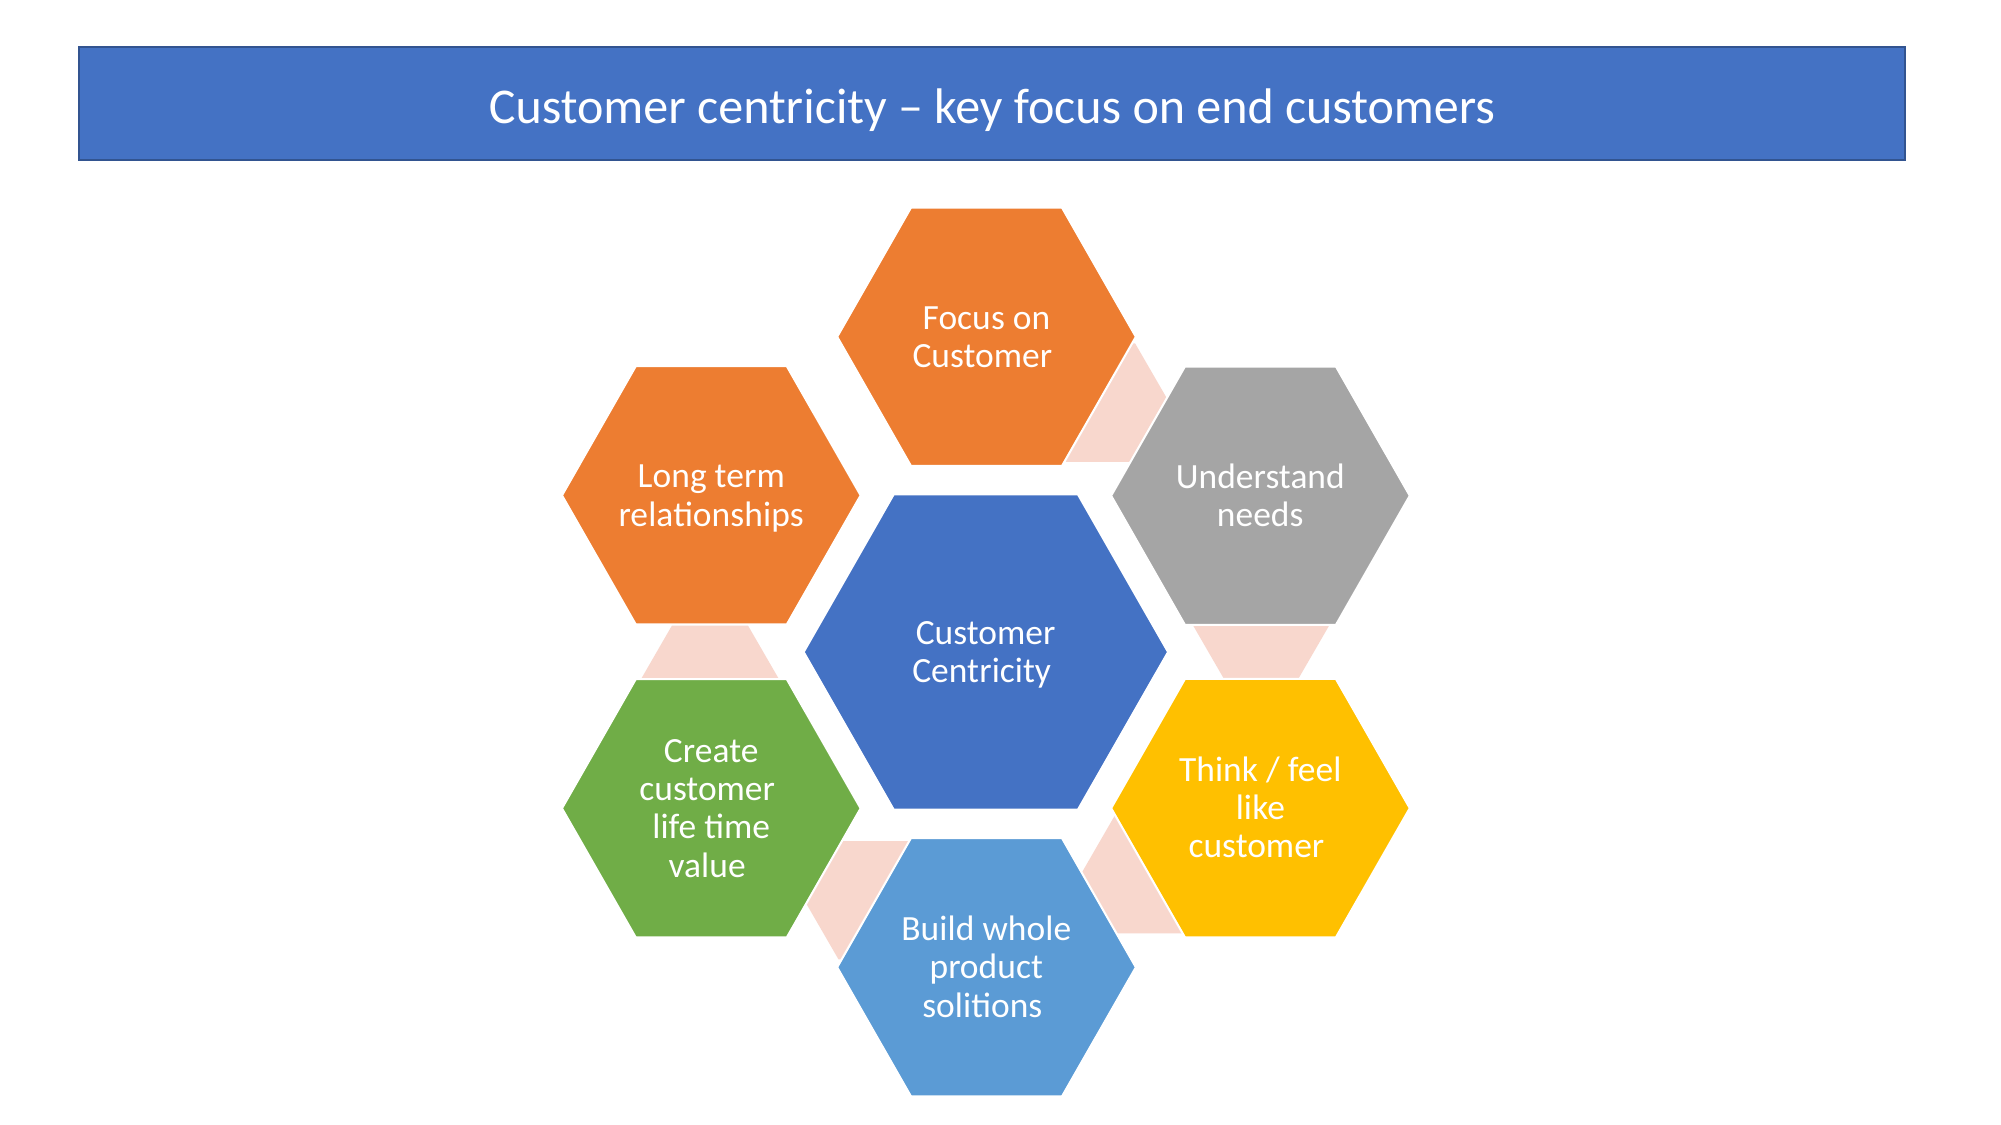

Customer centricity – key focus on end customers
Customer Centricity
Focus on Customer
Understand needs
Think / feel like customer
Build whole product solitions
Create customer  life time value
Long term relationships